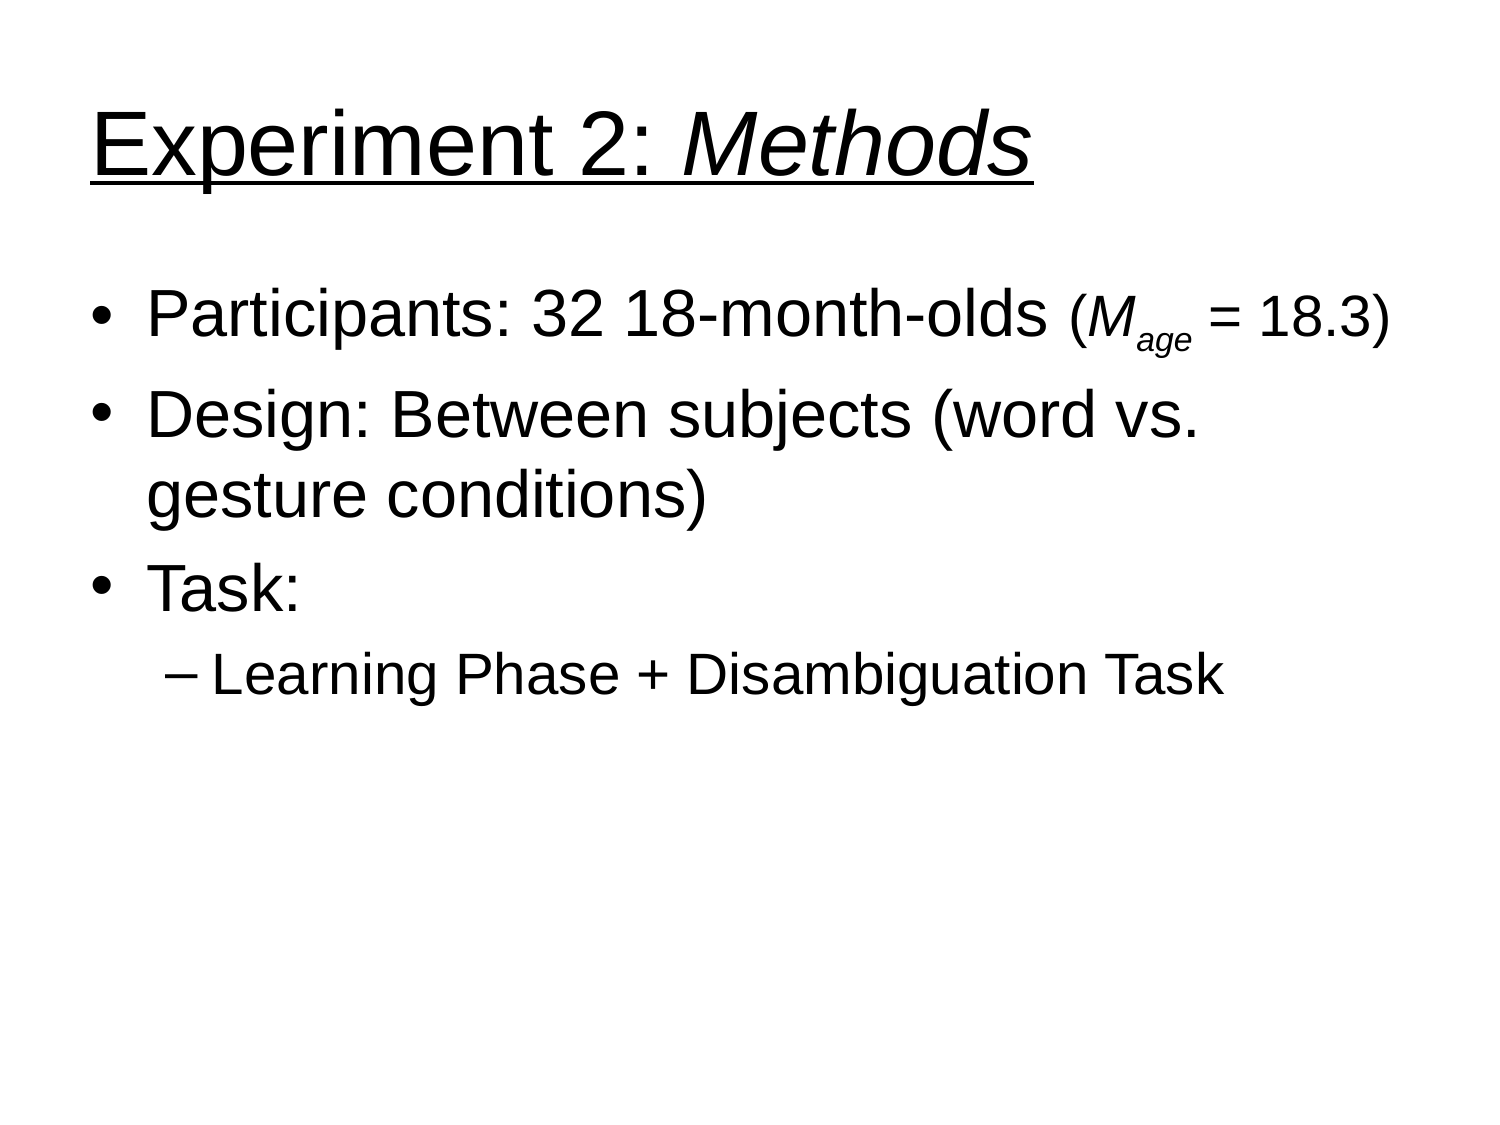

# Experiment 2: Methods
Participants: 32 18-month-olds (Mage = 18.3)
Design: Between subjects (word vs. gesture conditions)
Task:
Learning Phase + Disambiguation Task